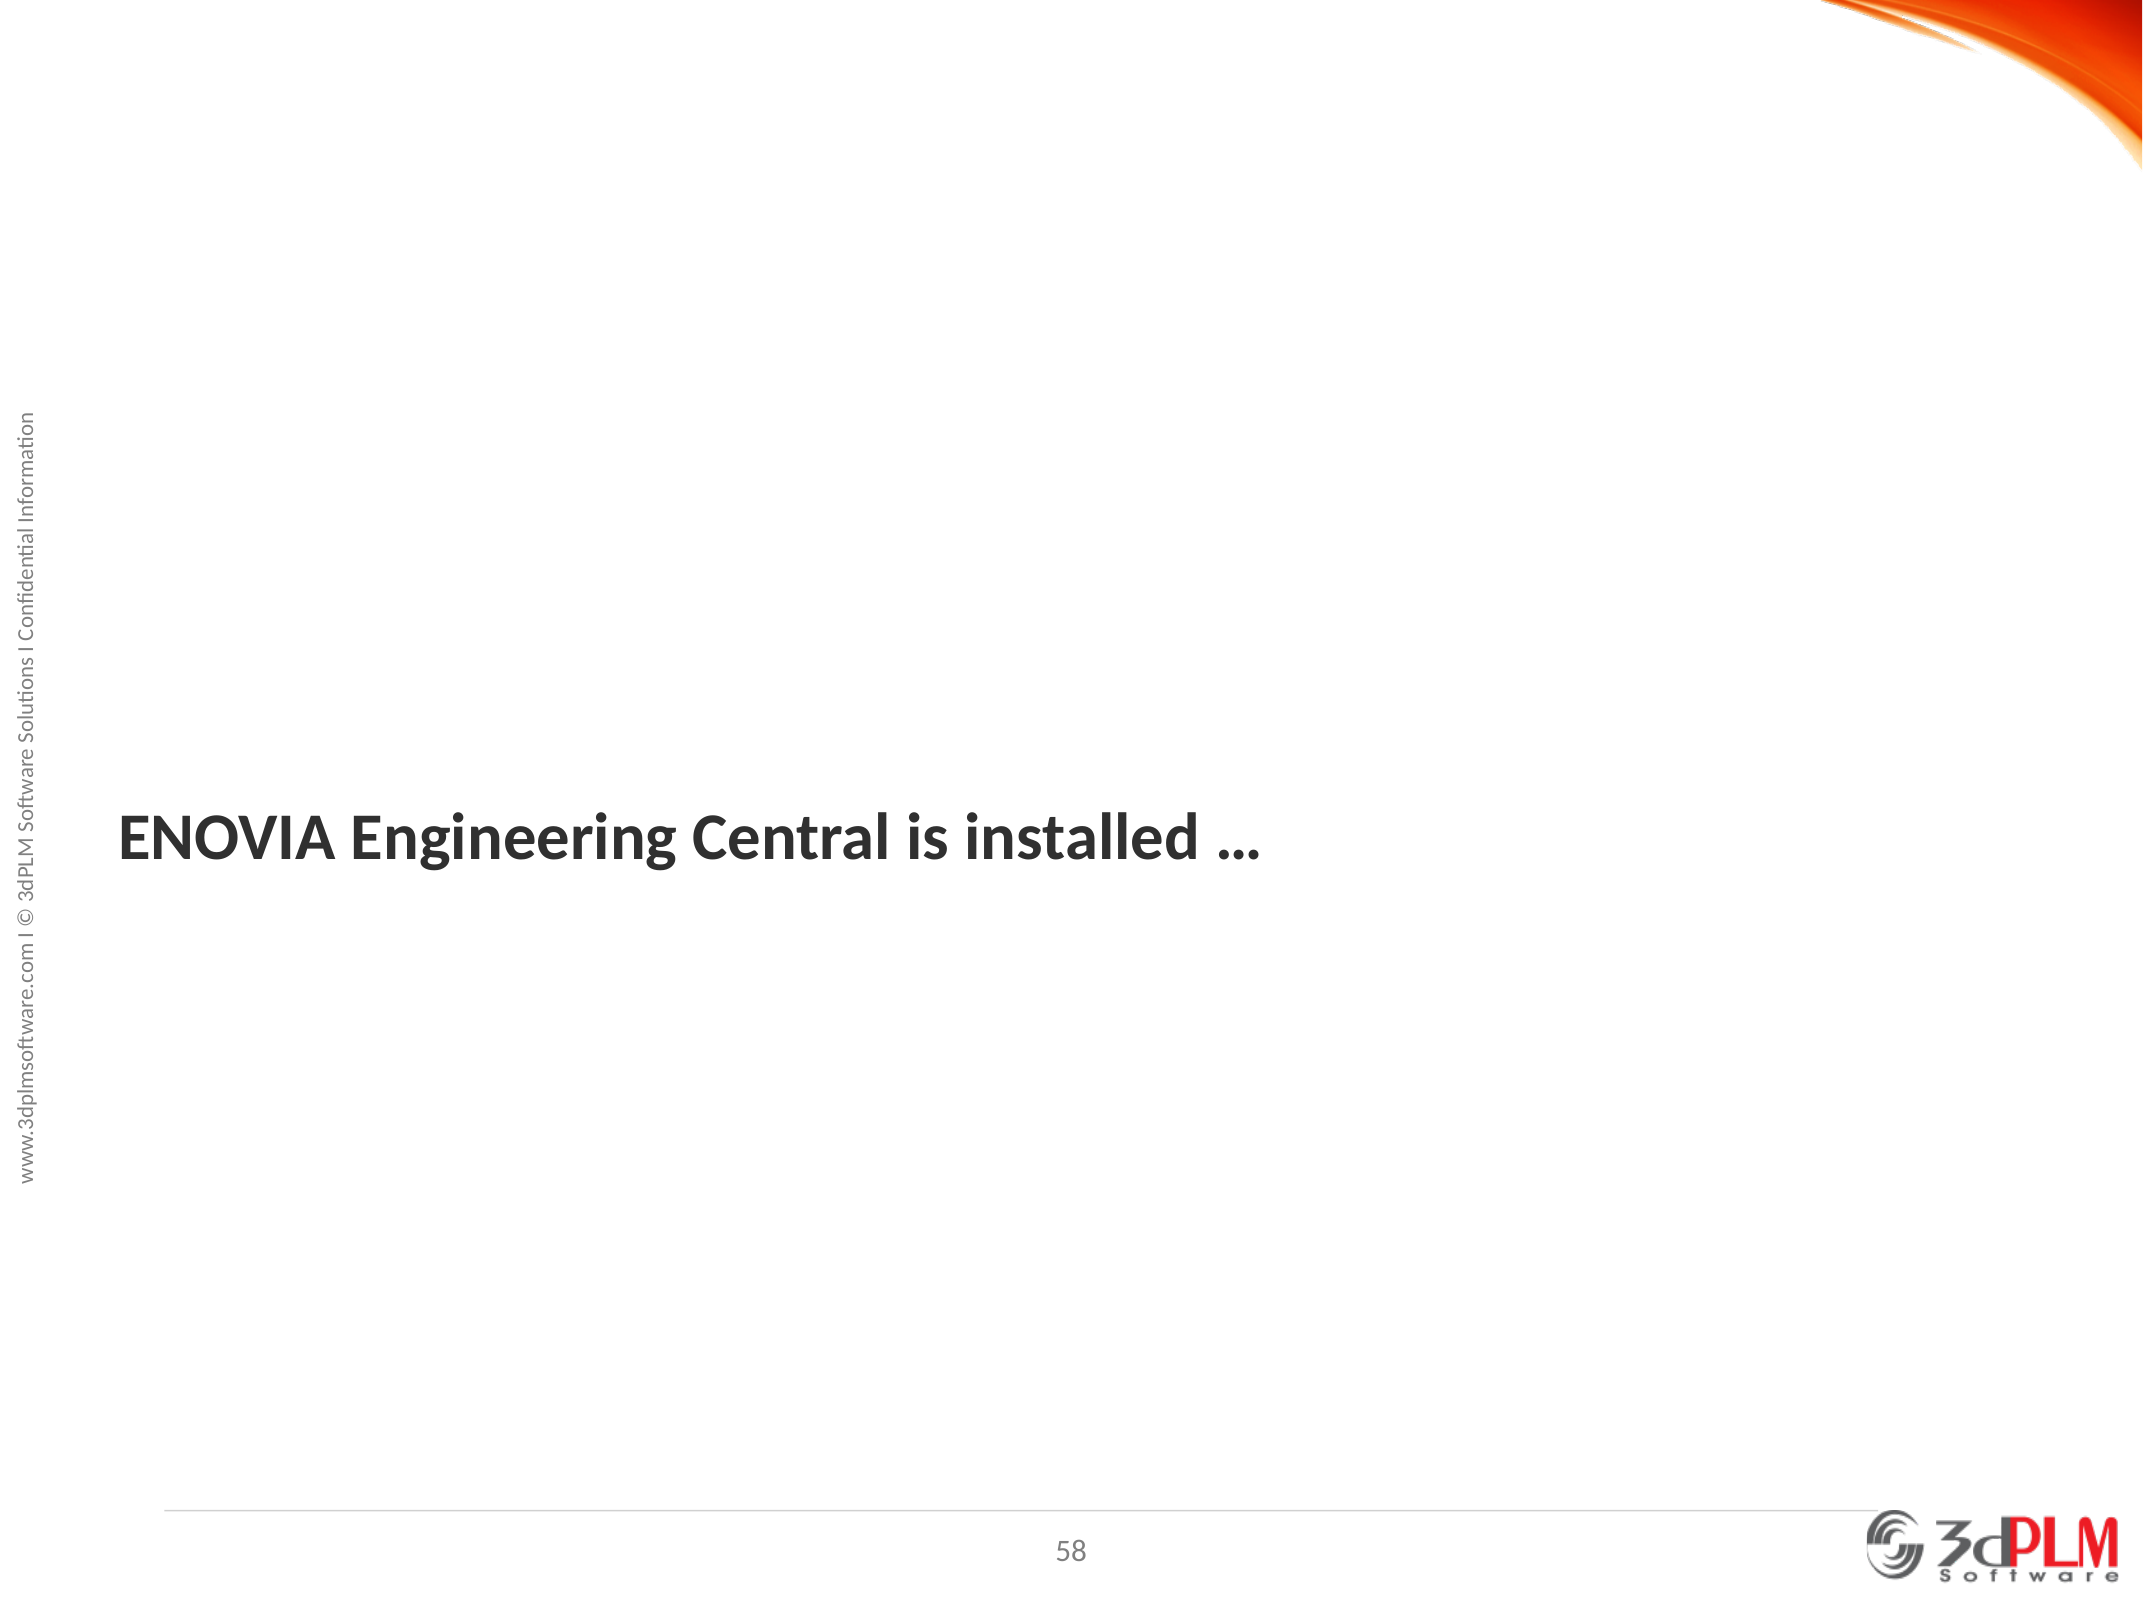

# ENOVIA Engineering Central is installed …